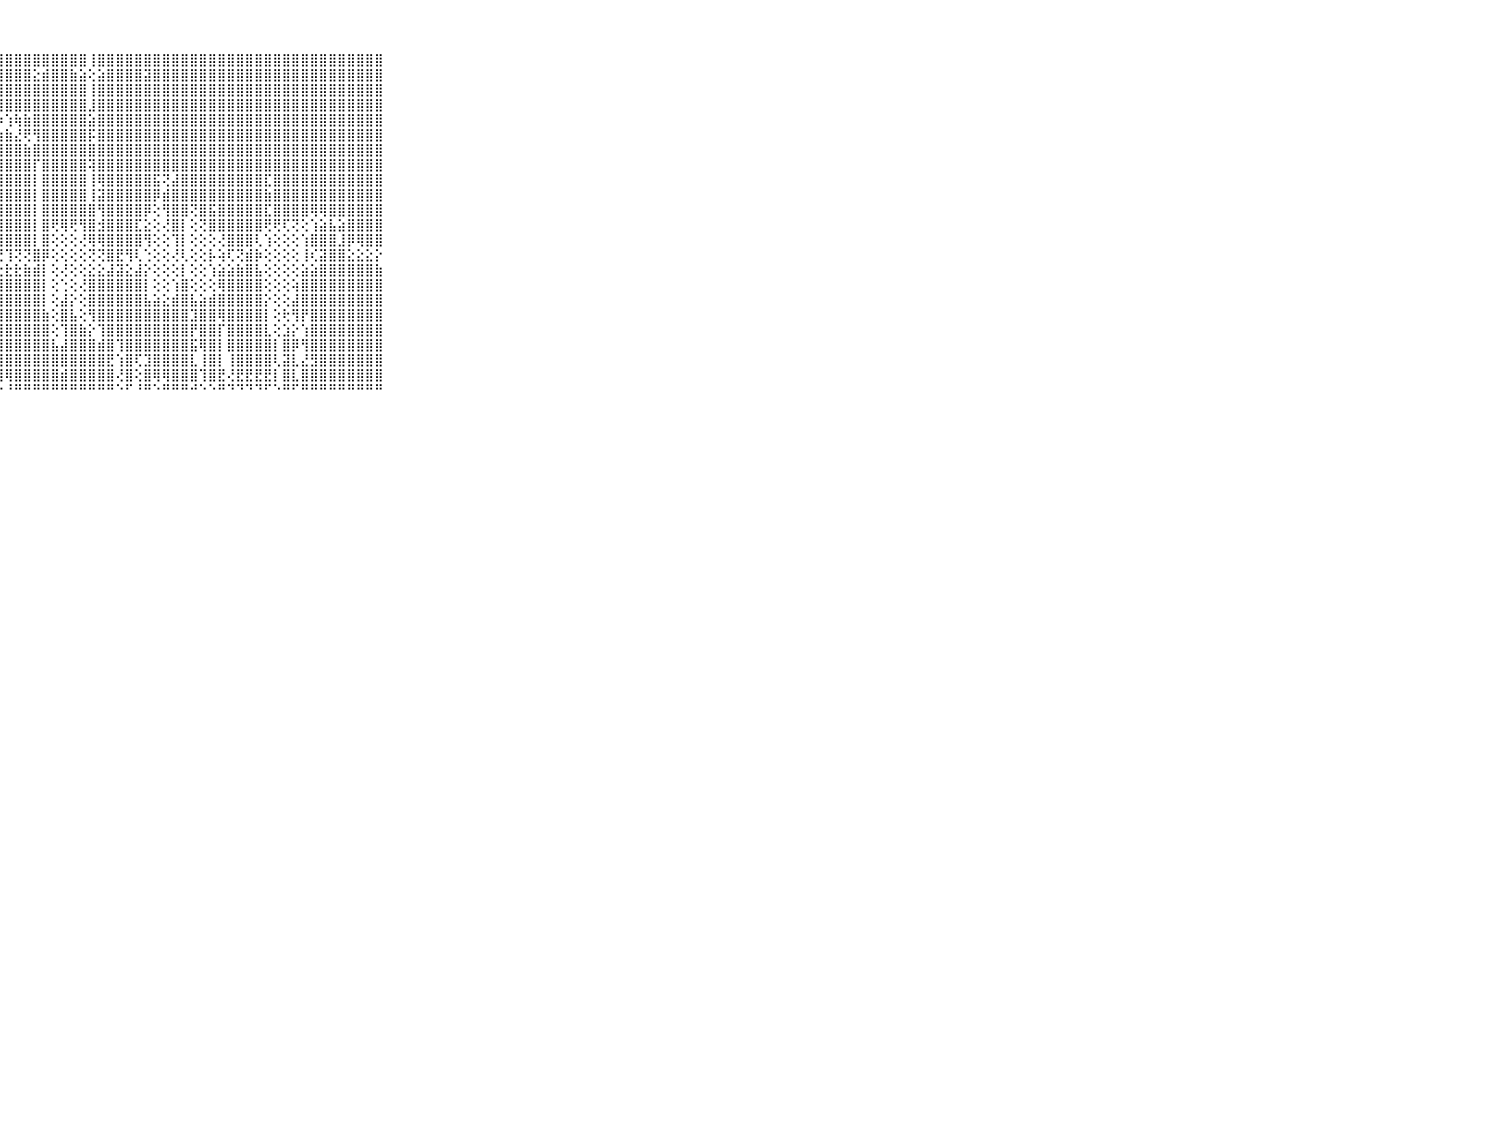

⠀⠀⠀⠀⠀⠀⠀⠀⠀⠀⠀⣝⢿⣿⣿⣿⣿⣿⣿⣿⣿⣿⣿⣿⣿⣿⣿⣿⣿⣿⣿⣿⣿⣿⣿⣿⣿⢸⣿⣿⣿⣿⣿⣿⣿⣿⣿⣿⣿⣿⣿⣿⣿⣿⣿⣿⣿⣿⣿⣿⣿⣿⣿⣿⣿⣿⣿⣿⣿⠀⠀⠀⠀⠀⠀⠀⠀⠀⠀⠀⠀
⠀⠀⠀⠀⠀⠀⠀⠀⠀⠀⠀⣿⣇⡕⣿⣿⣿⣿⣿⣿⣿⣿⣿⣿⣿⣿⣿⣿⣿⣿⣿⣕⣾⣿⣿⣷⣵⢕⣵⣿⣿⣿⣿⣽⣿⣿⣿⣿⣿⣿⣿⣿⣿⣿⣿⣿⣿⣿⣿⣿⣿⣿⣿⣿⣿⣿⣿⣿⣿⠀⠀⠀⠀⠀⠀⠀⠀⠀⠀⠀⠀
⠀⠀⠀⠀⠀⠀⠀⠀⠀⠀⠀⣿⣿⣿⣿⣿⣿⣿⣿⣿⣿⣿⣿⣿⣿⣿⣿⣿⣿⣿⣿⣿⣿⣿⣿⣿⣿⢸⣿⣿⣿⣿⣿⣿⣿⣿⣿⣿⣿⣿⣿⣿⣿⣿⣿⣿⣿⣿⣿⣿⣿⣿⣿⣿⣿⣿⣿⣿⣿⠀⠀⠀⠀⠀⠀⠀⠀⠀⠀⠀⠀
⠀⠀⠀⠀⠀⠀⠀⠀⠀⠀⠀⣿⣿⣿⣿⣿⣿⣿⣿⣿⣿⣿⣿⣿⣿⣿⣿⣿⣿⣿⣿⣿⣿⣿⣿⣿⣿⣸⣿⣿⣿⣿⣿⣿⣿⣿⣿⣿⣿⣿⣿⣿⣿⣿⣿⣿⣿⣿⣿⣿⣿⣿⣿⣿⣿⣿⣿⣿⣿⠀⠀⠀⠀⠀⠀⠀⠀⠀⠀⠀⠀
⠀⠀⠀⠀⠀⠀⠀⠀⠀⠀⠀⣿⣿⣿⢱⣵⡵⢱⣵⡵⣽⣵⢵⣵⣼⡵⣧⡵⢱⢷⣷⣿⣿⣿⣿⣿⣿⣵⣿⣿⣿⣿⣿⣿⣿⣿⣿⣿⣿⣿⣿⣿⣿⣿⣿⣿⣿⣿⣿⣿⣿⣿⣿⣿⣿⣿⣿⣿⣿⠀⠀⠀⠀⠀⠀⠀⠀⠀⠀⠀⠀
⠀⠀⠀⠀⠀⠀⠀⠀⠀⠀⠀⣿⣿⣿⢞⢟⣱⣷⡝⢟⢟⢫⣵⣮⢟⢻⢟⣱⣷⣜⢟⢻⣿⣿⣿⣿⣿⡯⣿⣿⣿⣿⣿⣿⣿⣿⣿⣿⣿⣿⣿⣿⣿⣿⣿⣿⣿⣿⣿⣿⣿⣿⣿⣿⣿⣿⣿⣿⣿⠀⠀⠀⠀⠀⠀⠀⠀⠀⠀⠀⠀
⠀⠀⠀⠀⠀⠀⠀⠀⠀⠀⠀⣿⣿⣿⢕⣵⣿⣿⣷⡇⣱⣾⣿⣿⣷⣵⣵⣾⣿⣿⣷⣿⣿⣿⣿⣿⣿⣿⣿⣿⣿⣿⣿⣿⣿⣿⣿⣿⣿⣿⣿⣿⣿⣿⣿⣿⣿⣿⣿⣿⣿⣿⣿⣿⣿⣿⣿⣿⣿⠀⠀⠀⠀⠀⠀⠀⠀⠀⠀⠀⠀
⠀⠀⠀⠀⠀⠀⠀⠀⠀⠀⠀⣿⣿⣿⢕⣿⣿⣿⣿⡿⢏⣿⣿⣿⣿⣿⣼⣿⣿⣿⣿⡏⣿⣿⣿⣿⣿⢽⣿⣿⣿⣿⣿⣿⣿⣿⣿⣿⣿⣿⣿⣿⣿⣿⣿⣿⣿⣿⣿⣿⣿⣿⣿⣿⣿⣿⣿⣿⣿⠀⠀⠀⠀⠀⠀⠀⠀⠀⠀⠀⠀
⠀⠀⠀⠀⠀⠀⠀⠀⠀⠀⠀⣿⣿⣿⢕⣿⣿⣿⣿⡏⡸⣿⣿⣿⣿⣿⢹⣿⣿⣿⣿⡇⣿⣿⣿⣿⣿⢸⢿⣿⣿⣿⣿⣿⣯⢝⣼⣿⣿⣿⣿⣿⣿⣿⣿⣿⣏⣿⣿⣿⣿⣿⣿⣿⣿⣿⣿⣿⣿⠀⠀⠀⠀⠀⠀⠀⠀⠀⠀⠀⠀
⠀⠀⠀⠀⠀⠀⠀⠀⠀⠀⠀⣿⣿⣿⢕⣿⣿⣿⣿⡇⡕⣿⣿⣿⣿⣿⢸⣿⣿⣿⣿⡇⣿⣿⣿⣿⣿⢸⣽⣿⣿⣿⣿⣿⡿⣾⣿⣿⣿⣿⣿⣿⣿⣿⣿⣿⣷⣿⣿⣿⣿⣿⣿⣿⣿⣿⣿⣿⣿⠀⠀⠀⠀⠀⠀⠀⠀⠀⠀⠀⠀
⠀⠀⠀⠀⠀⠀⠀⠀⠀⠀⠀⣾⣷⣵⢕⣸⣿⣿⣿⡇⢕⡿⢟⢟⣿⣿⢸⣿⣿⣿⣿⡇⣿⣿⣿⣿⣿⣿⢻⣿⣿⣿⣿⡿⢕⢻⣿⣿⢝⣿⣯⣿⣿⣿⣿⣿⣏⣿⣿⣿⣿⢿⢿⣿⣿⣿⣿⣿⣿⠀⠀⠀⠀⠀⠀⠀⠀⠀⠀⠀⠀
⠀⠀⠀⠀⠀⠀⠀⠀⠀⠀⠀⢿⢿⢿⢕⢹⢿⣿⣿⡇⡕⢕⢕⢕⢜⣿⢸⣿⣿⣿⣿⡇⣿⢟⢿⢟⢻⣿⣺⣿⣿⣿⣏⣕⢕⢜⣿⡇⢕⢝⣿⣿⣿⣿⣿⣿⢟⢟⢏⢝⢕⢱⣵⣧⣵⣿⣿⣿⣿⠀⠀⠀⠀⠀⠀⠀⠀⠀⠀⠀⠀
⠀⠀⠀⠀⠀⠀⠀⠀⠀⠀⠀⢹⢜⢜⢕⢸⢹⢽⢽⢕⢕⢕⢕⣕⣷⣿⢸⣿⣿⣿⣿⡇⣿⢕⢕⢕⢜⢿⢿⣿⣿⣿⣿⢻⢕⢕⢹⡇⢕⢕⢕⢜⣿⣿⣿⢇⢱⢕⢕⢕⢱⣿⣿⣿⣸⡿⢿⣿⣿⠀⠀⠀⠀⠀⠀⠀⠀⠀⠀⠀⠀
⠀⠀⠀⠀⠀⠀⠀⠀⠀⠀⠀⢜⢗⢕⢕⢜⢗⢗⢗⢕⢕⢗⢗⢟⢟⢿⢼⢝⢹⢝⢝⣿⡿⢕⢕⢕⢕⢝⢝⣿⣟⢻⢇⢑⢕⢕⢜⢇⢕⢕⡧⢵⢏⢝⣾⡷⢕⢕⢕⢕⢸⢎⣽⣿⣿⣕⣕⣕⡕⠀⠀⠀⠀⠀⠀⠀⠀⠀⠀⠀⠀
⠀⠀⠀⠀⠀⠀⠀⠀⠀⠀⠀⢕⢕⢕⢕⢱⢕⢇⢕⢇⢕⢕⢕⢕⣕⣗⣕⣗⣗⣗⣷⣾⡇⢕⢜⢕⢕⣕⣕⣼⣽⣕⣼⡕⢕⢕⢕⡇⢕⢕⢱⣵⣵⣷⣿⣧⢕⢕⢕⢕⣵⣵⣿⣿⣿⣿⣿⣿⣷⠀⠀⠀⠀⠀⠀⠀⠀⠀⠀⠀⠀
⠀⠀⠀⠀⠀⠀⠀⠀⠀⠀⠀⣿⣿⣿⣿⣿⣿⣿⣿⣿⣿⣿⣿⣿⣿⣿⣿⣿⣿⣿⣿⣿⡇⢕⢑⢕⢜⣿⣿⣿⣿⣿⣿⡇⢕⢕⢱⣿⢕⢕⢕⢿⣿⣿⣿⣿⢕⢕⢕⢵⣿⣿⣿⣿⣿⣿⣿⣿⣿⠀⠀⠀⠀⠀⠀⠀⠀⠀⠀⠀⠀
⠀⠀⠀⠀⠀⠀⠀⠀⠀⠀⠀⣿⣿⣿⣿⣿⣿⣿⣿⣿⣿⣿⣿⣿⣿⣿⣿⣿⣿⣿⣿⣿⡇⢕⣼⡕⢕⣿⣿⣿⣿⣿⣿⣧⣵⣕⣾⣿⣧⣵⣾⣿⣿⣿⣿⣿⡕⢕⢕⣼⣿⣿⣿⣿⣿⣿⣿⣿⣿⠀⠀⠀⠀⠀⠀⠀⠀⠀⠀⠀⠀
⠀⠀⠀⠀⠀⠀⠀⠀⠀⠀⠀⣿⣿⣿⣿⣿⣿⣿⣿⣿⣿⣿⣿⣿⣿⣿⣿⣿⣿⣿⣿⣿⣷⢕⣿⣧⢕⢻⣿⣿⣿⣿⣿⣿⣿⣿⣿⣿⣹⣿⣿⢿⣿⣿⣿⣿⡇⢕⢗⢻⡟⣿⣿⣿⣿⣿⣿⣿⣿⠀⠀⠀⠀⠀⠀⠀⠀⠀⠀⠀⠀
⠀⠀⠀⠀⠀⠀⠀⠀⠀⠀⠀⣿⣿⣿⣿⣿⣿⣿⣿⣿⣿⣿⣿⣿⣿⣿⣿⣿⣿⣿⣿⣿⣿⢕⢹⣿⣷⡕⢹⣿⣿⣿⣿⣿⣿⣿⣿⣿⡟⣿⣿⡏⣿⣿⣿⣿⣇⢕⣱⡕⢱⣿⣿⣿⣿⣿⣿⣿⣿⠀⠀⠀⠀⠀⠀⠀⠀⠀⠀⠀⠀
⠀⠀⠀⠀⠀⠀⠀⠀⠀⠀⠀⣿⣿⣿⣿⣿⣿⣿⣿⣿⣿⣿⣿⣿⣿⣿⣿⣿⣿⣿⣿⣿⣿⣧⣼⣿⣿⣿⣾⣿⢹⣿⣿⣿⣿⣿⣿⣿⣯⢿⣿⡇⣿⣿⣿⣿⣿⡇⣿⡿⢻⣿⣿⣿⣿⣿⣿⣿⣿⠀⠀⠀⠀⠀⠀⠀⠀⠀⠀⠀⠀
⠀⠀⠀⠀⠀⠀⠀⠀⠀⠀⠀⣿⣿⣿⣿⣿⣿⣿⣿⣿⣿⣿⣿⣿⣿⢟⣿⣿⣿⣿⣿⣿⣿⣿⣿⣿⣿⣿⣿⣟⢱⣿⢏⣹⣿⣿⣿⣿⣇⢸⣿⡇⢸⣿⣿⣿⣿⢇⣽⣇⣜⣻⣿⣿⣿⣿⣿⣿⣿⠀⠀⠀⠀⠀⠀⠀⠀⠀⠀⠀⠀
⠀⠀⠀⠀⠀⠀⠀⠀⠀⠀⠀⣿⣿⣿⣿⣿⣿⣿⣿⣿⣿⣿⣿⣿⣿⡇⢿⣿⢿⣿⣿⣿⣿⣿⣾⣿⣿⣿⣿⣿⢜⣿⢕⣿⢿⢿⣿⣿⣿⢹⣿⣟⢜⣟⣟⣟⣟⡇⣿⣇⣿⣿⣿⣿⣿⣿⣿⣿⣿⠀⠀⠀⠀⠀⠀⠀⠀⠀⠀⠀⠀
⠀⠀⠀⠀⠀⠀⠀⠀⠀⠀⠀⠛⠛⠛⠛⠛⠛⠛⠛⠛⠛⠛⠛⠛⠛⠛⠘⠓⠘⠛⠛⠛⠛⠛⠛⠛⠛⠛⠛⠛⠑⠋⠘⠛⠑⠛⠛⠛⠚⠑⠑⠛⠙⠙⠙⠙⠋⠑⠛⠋⠛⠛⠛⠛⠛⠛⠛⠛⠛⠀⠀⠀⠀⠀⠀⠀⠀⠀⠀⠀⠀